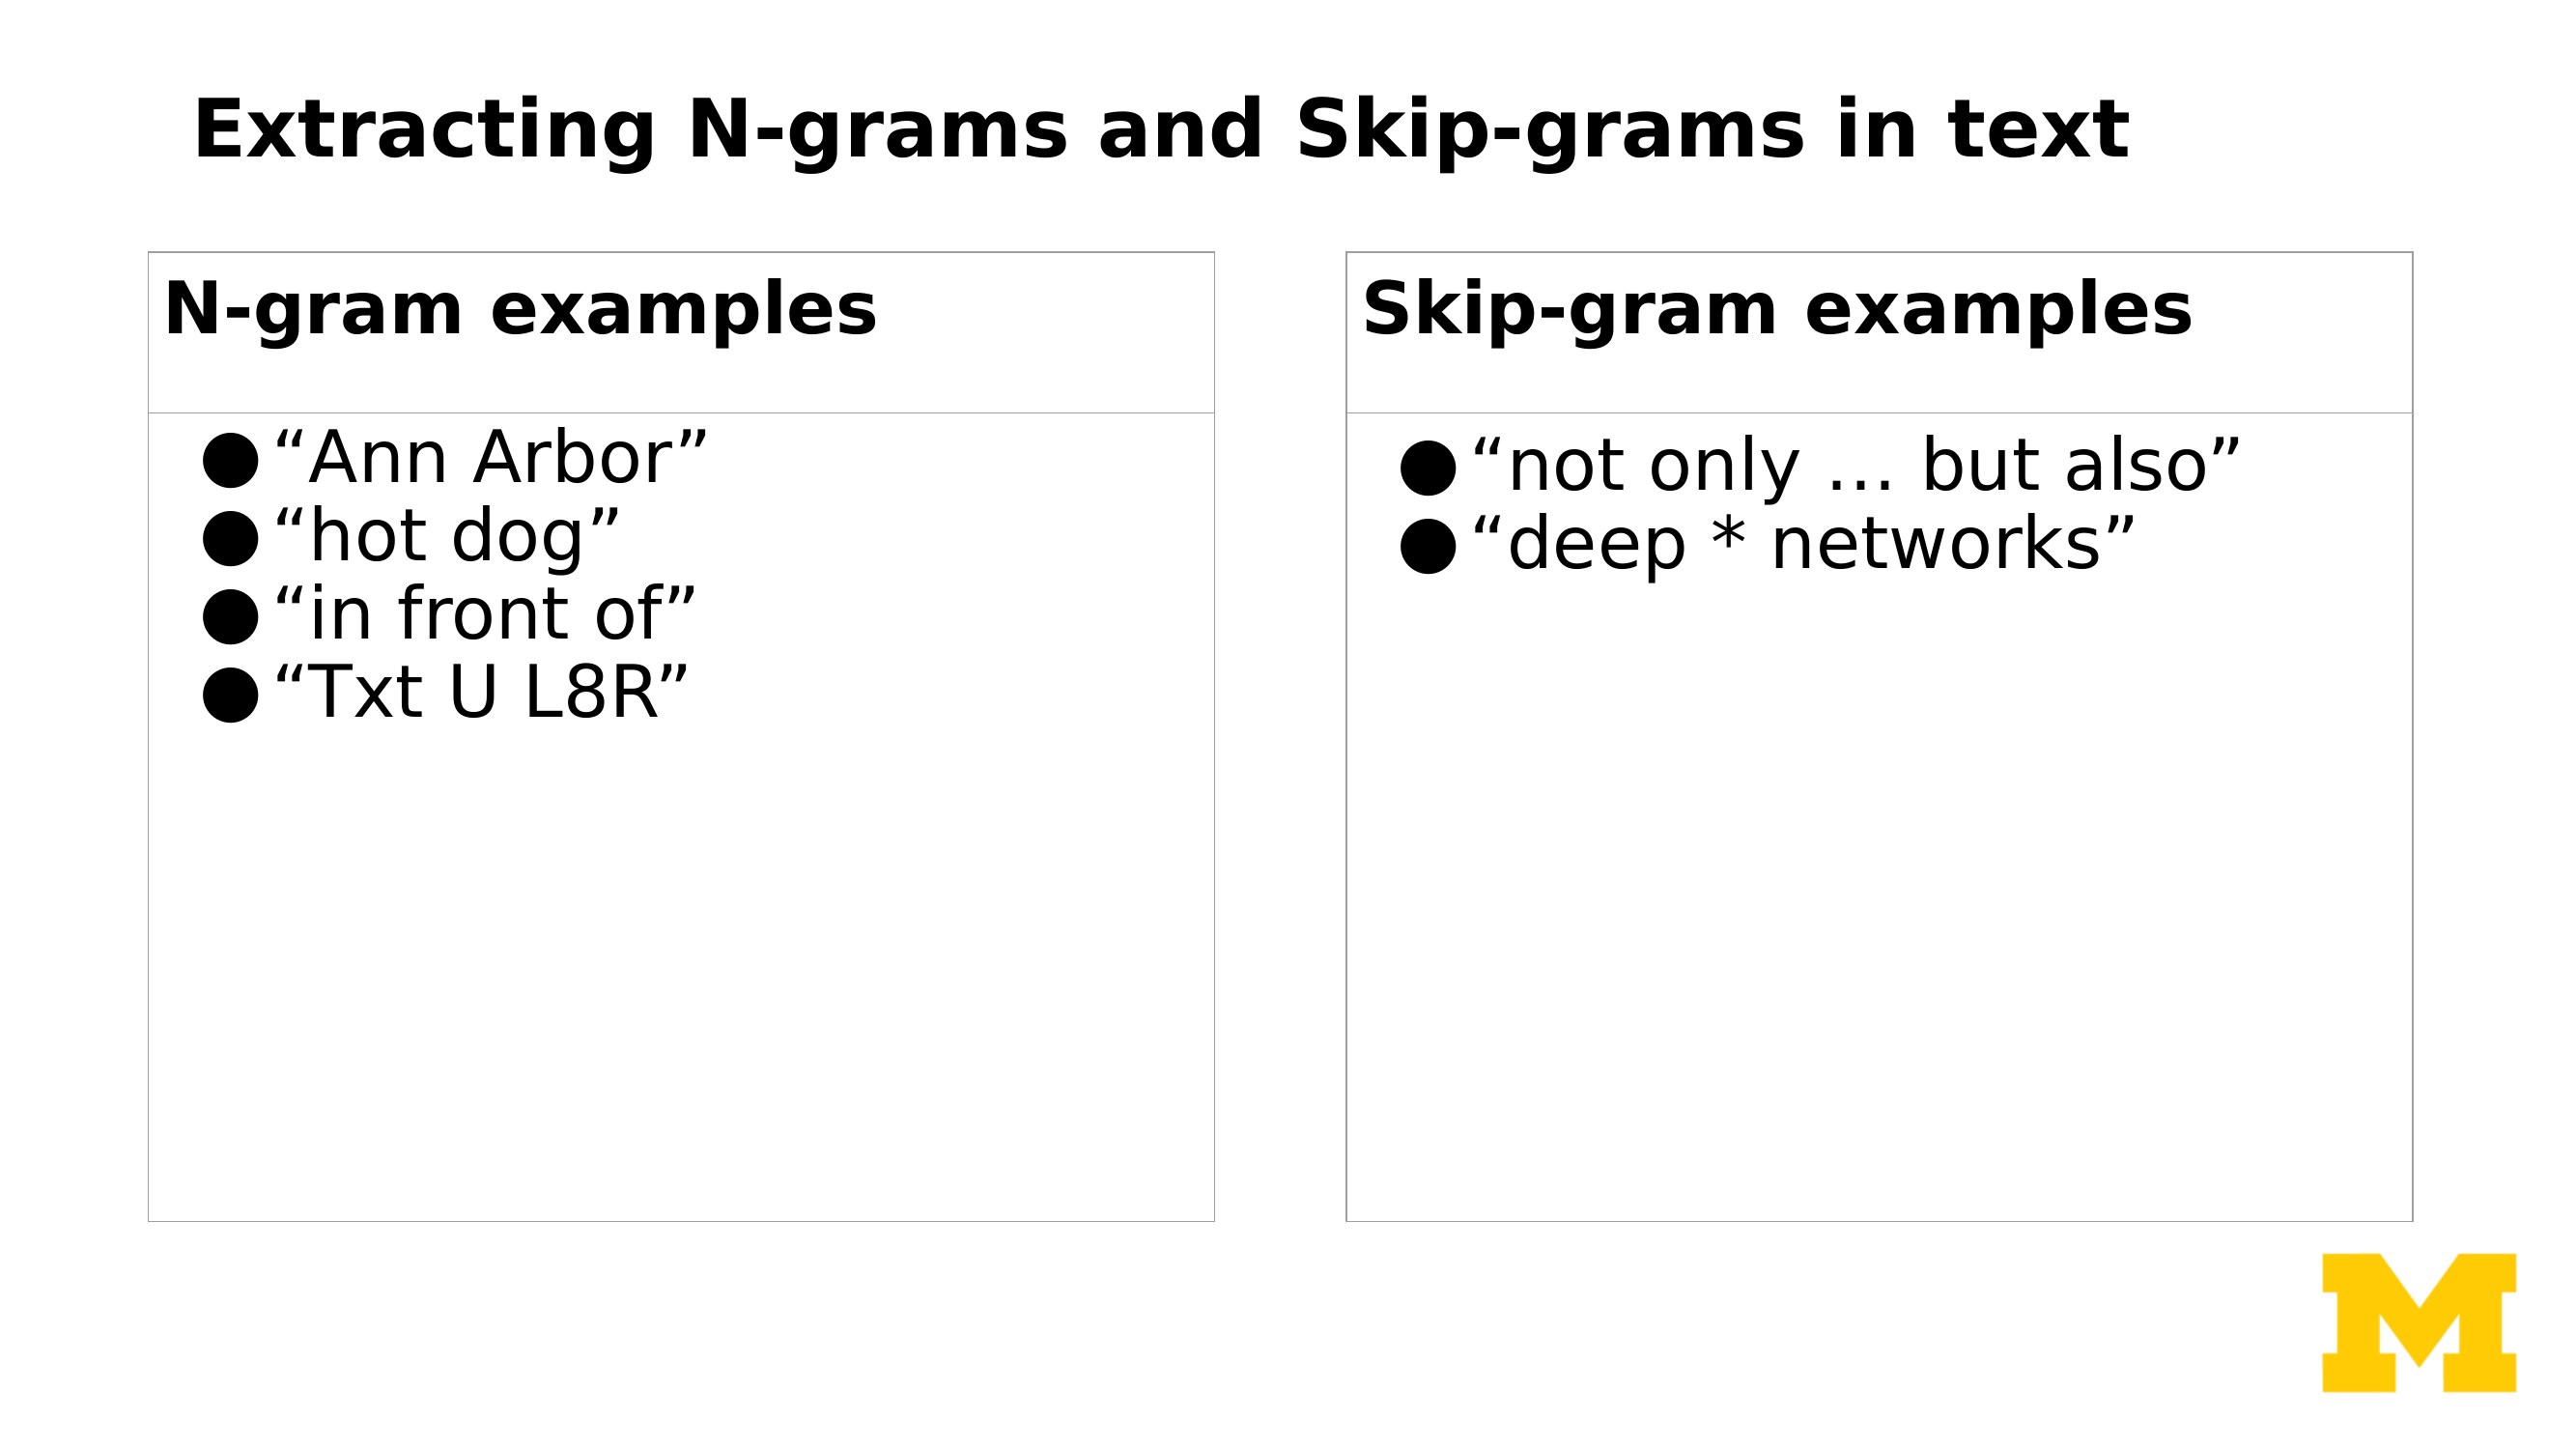

# Extracting N-grams and Skip-grams in text
| N-gram examples |
| --- |
|  |
| Skip-gram examples |
| --- |
|  |
“Ann Arbor”
“hot dog”
“in front of”
“Txt U L8R”
“not only … but also”
“deep * networks”